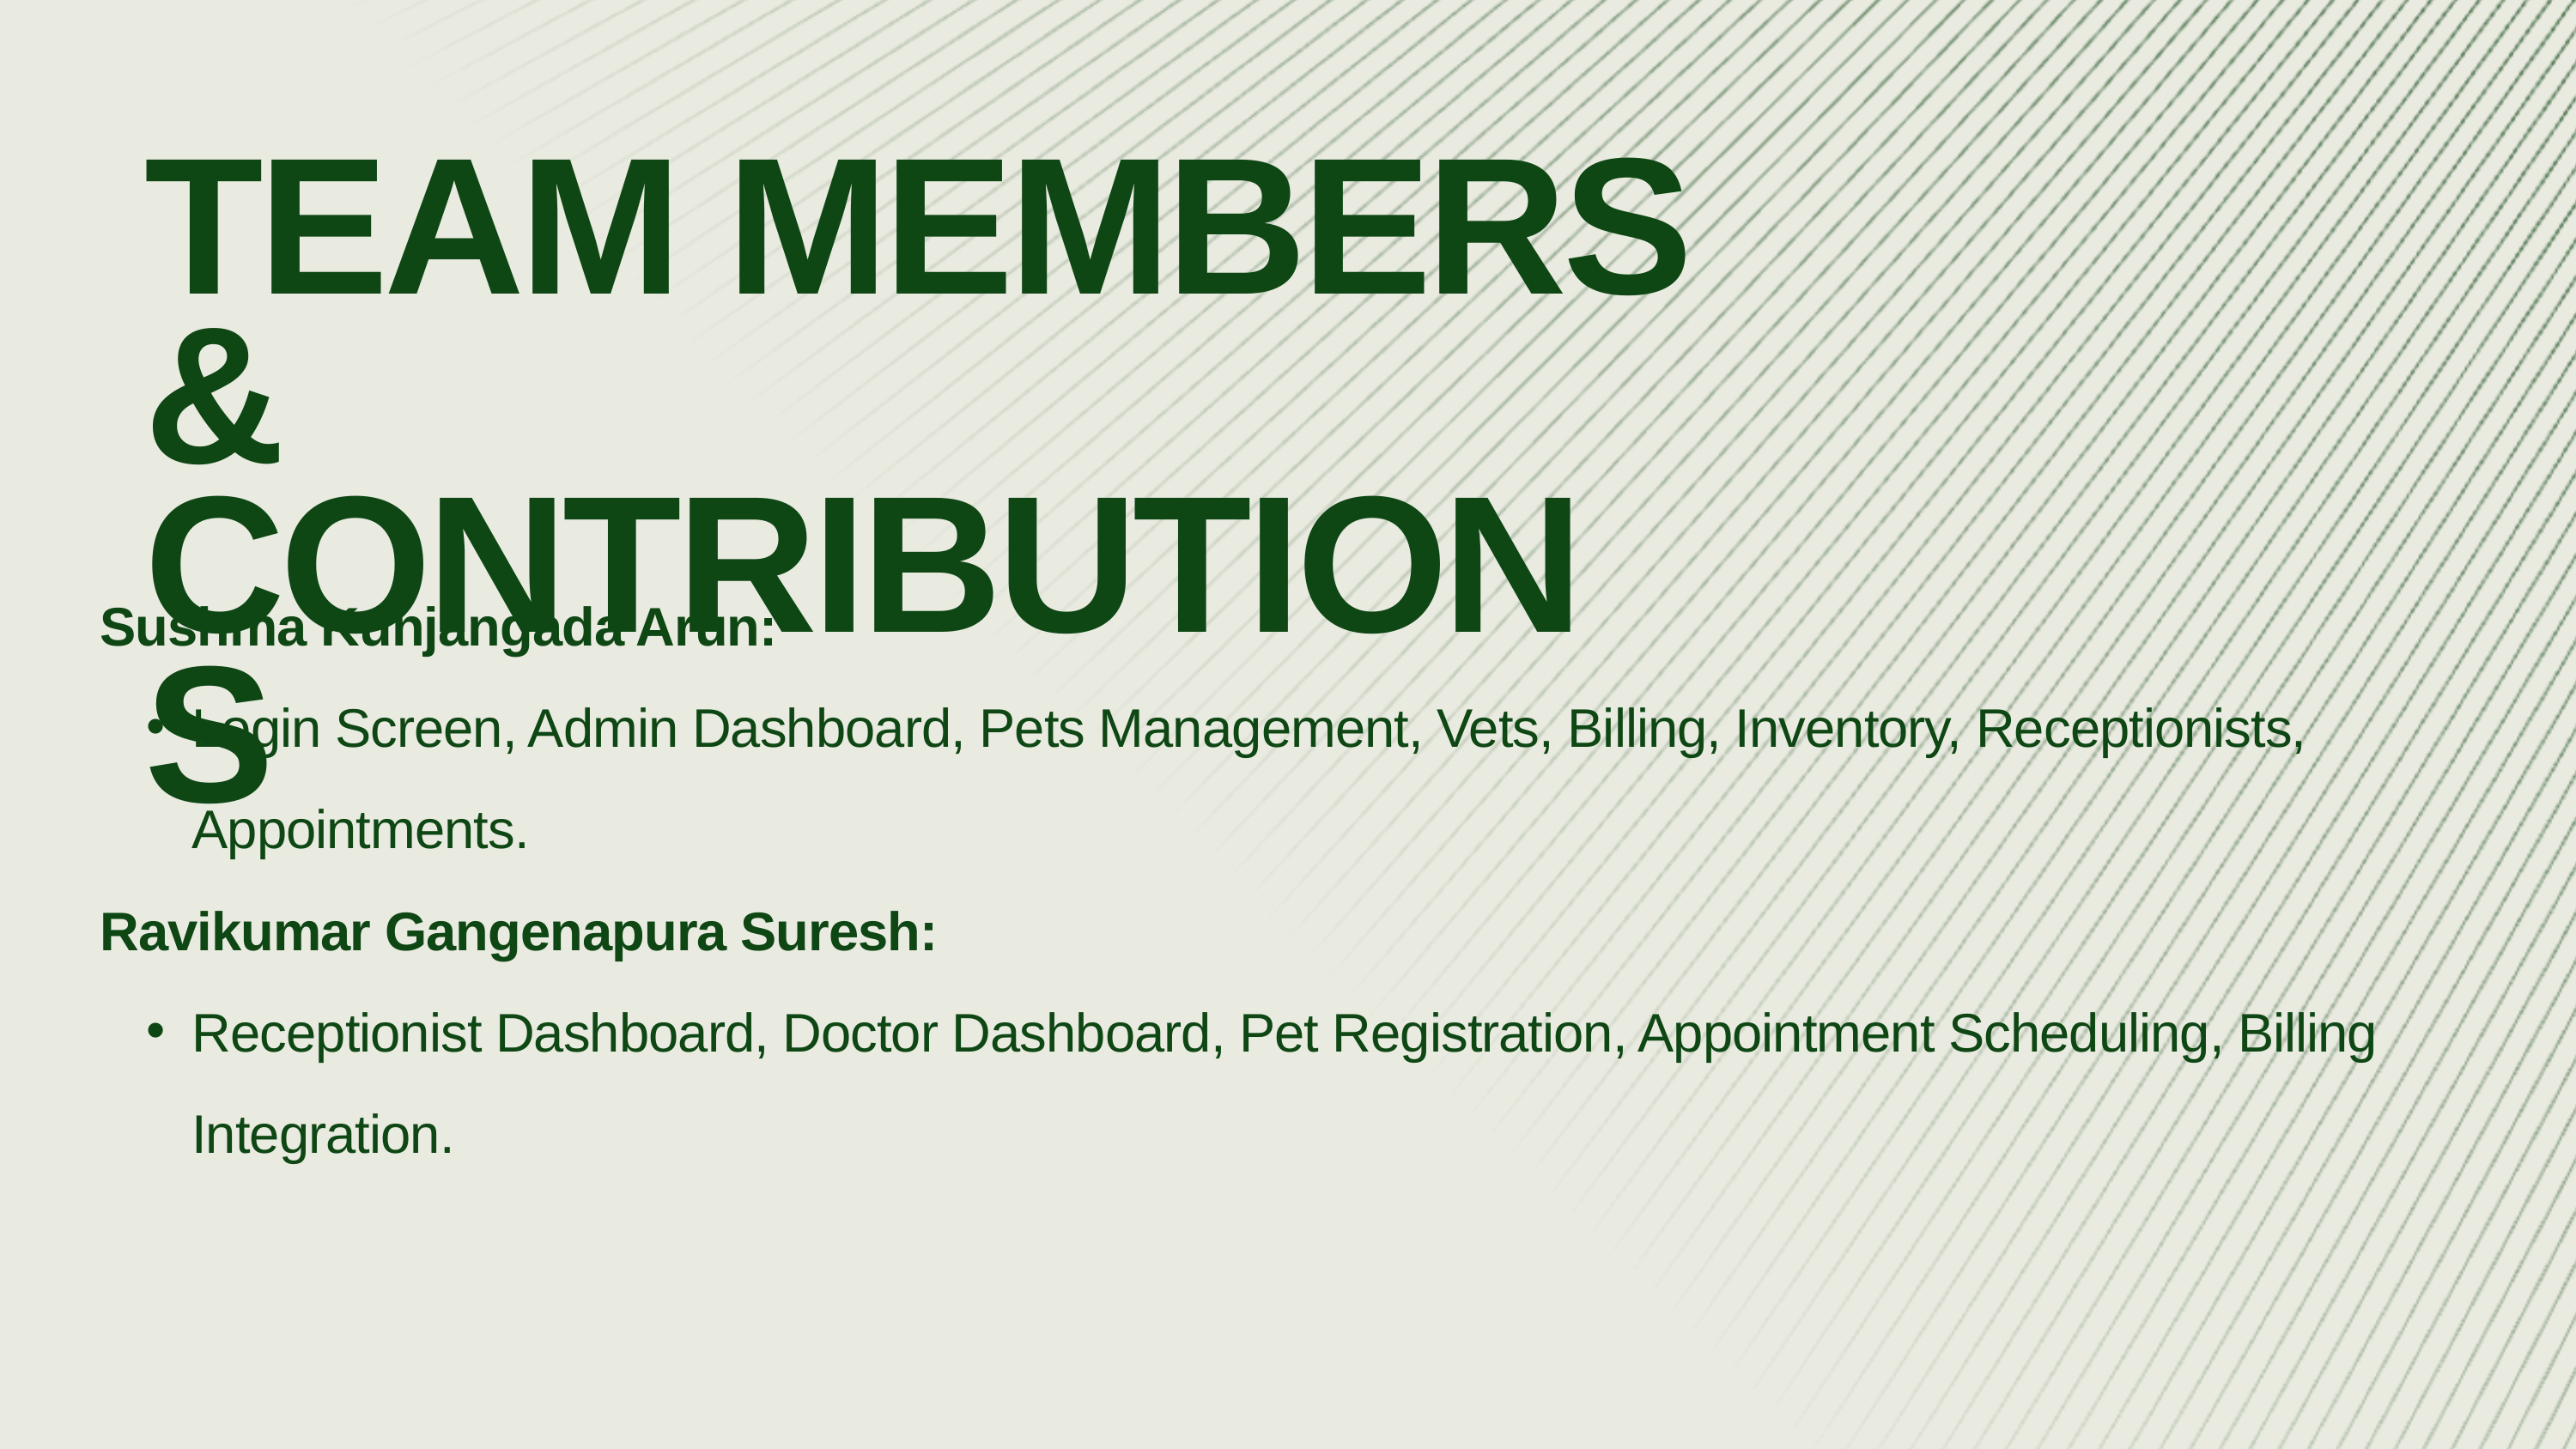

TEAM MEMBERS & CONTRIBUTIONS
Sushma Kunjangada Arun:
Login Screen, Admin Dashboard, Pets Management, Vets, Billing, Inventory, Receptionists, Appointments.
Ravikumar Gangenapura Suresh:
Receptionist Dashboard, Doctor Dashboard, Pet Registration, Appointment Scheduling, Billing Integration.